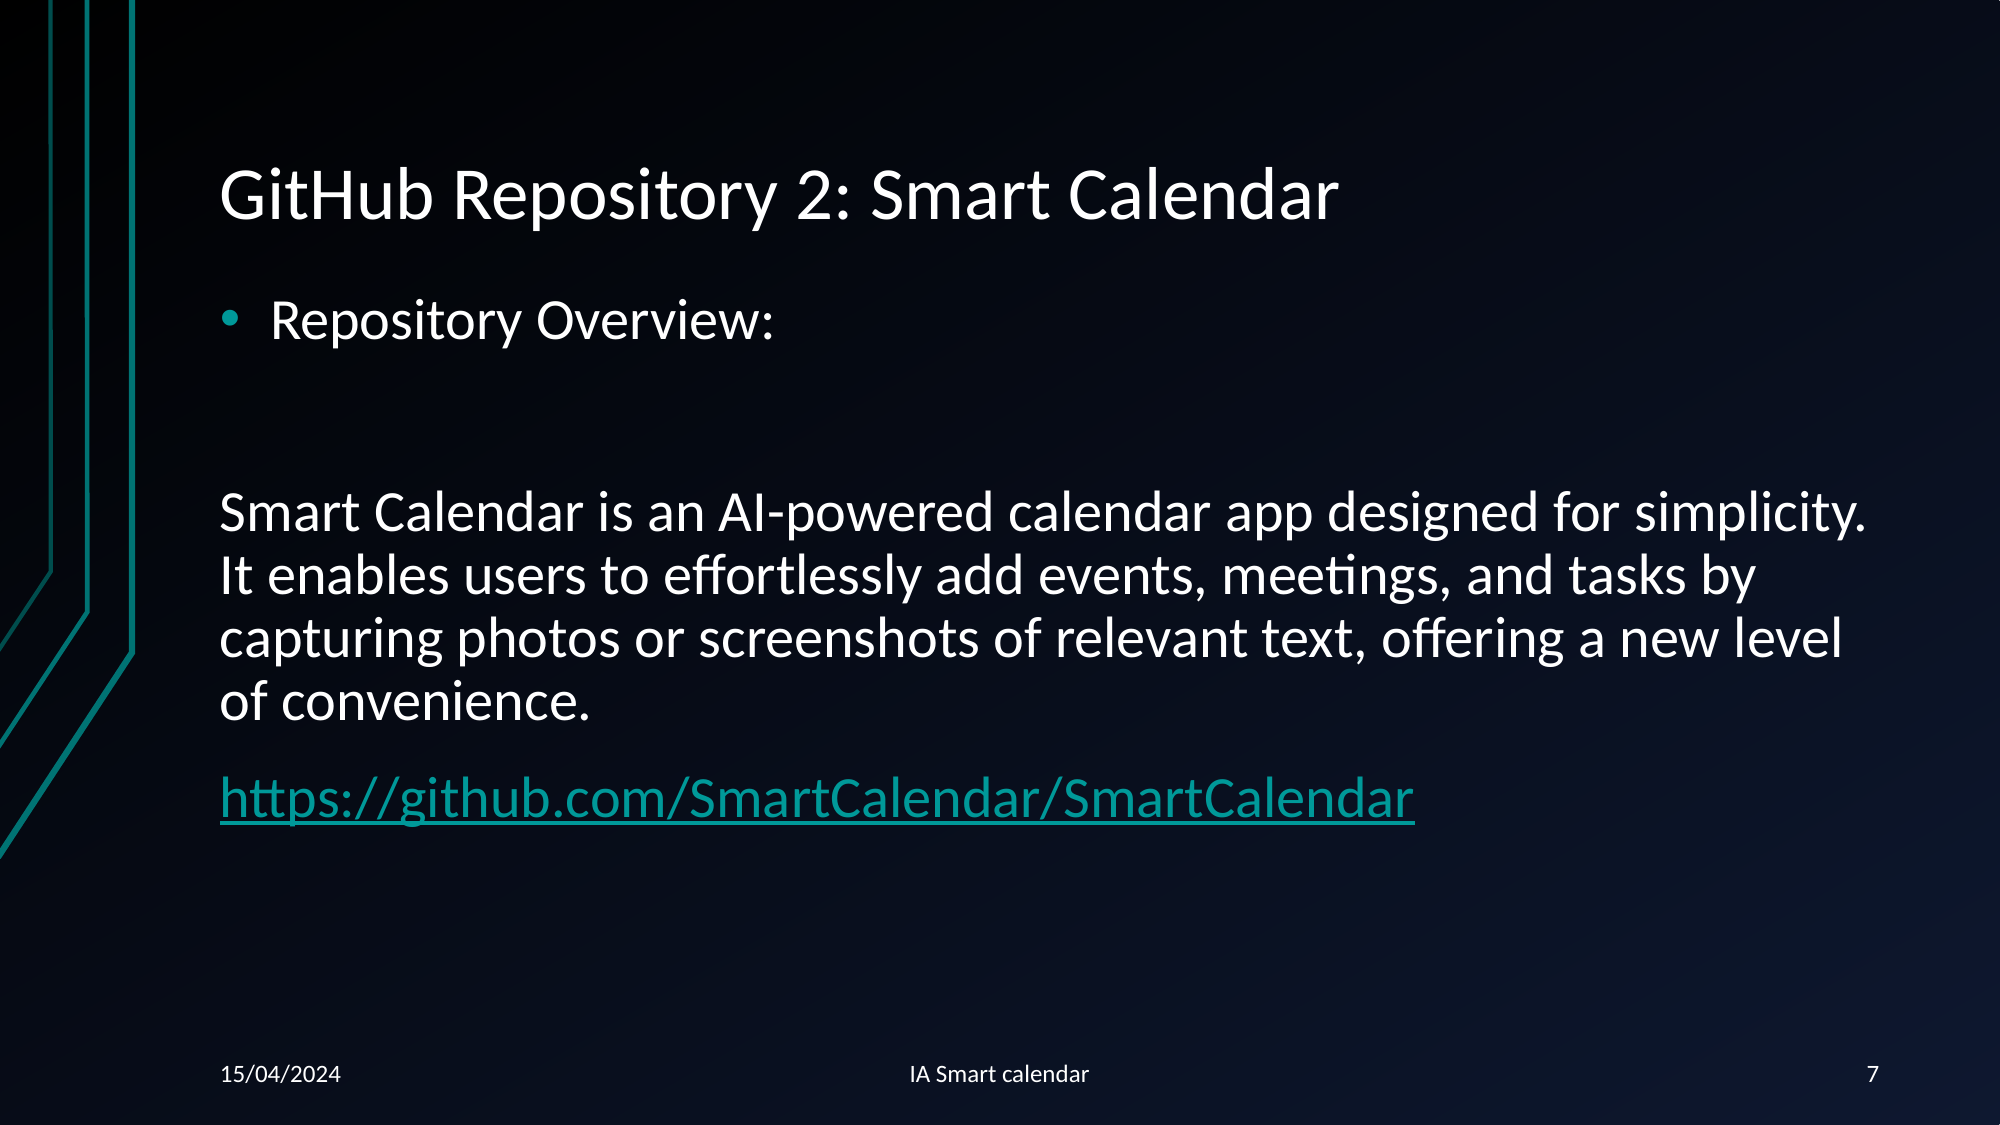

# GitHub Repository 2: Smart Calendar
Repository Overview:

Smart Calendar is an AI-powered calendar app designed for simplicity. It enables users to effortlessly add events, meetings, and tasks by capturing photos or screenshots of relevant text, offering a new level of convenience.
https://github.com/SmartCalendar/SmartCalendar
15/04/2024
IA Smart calendar
7